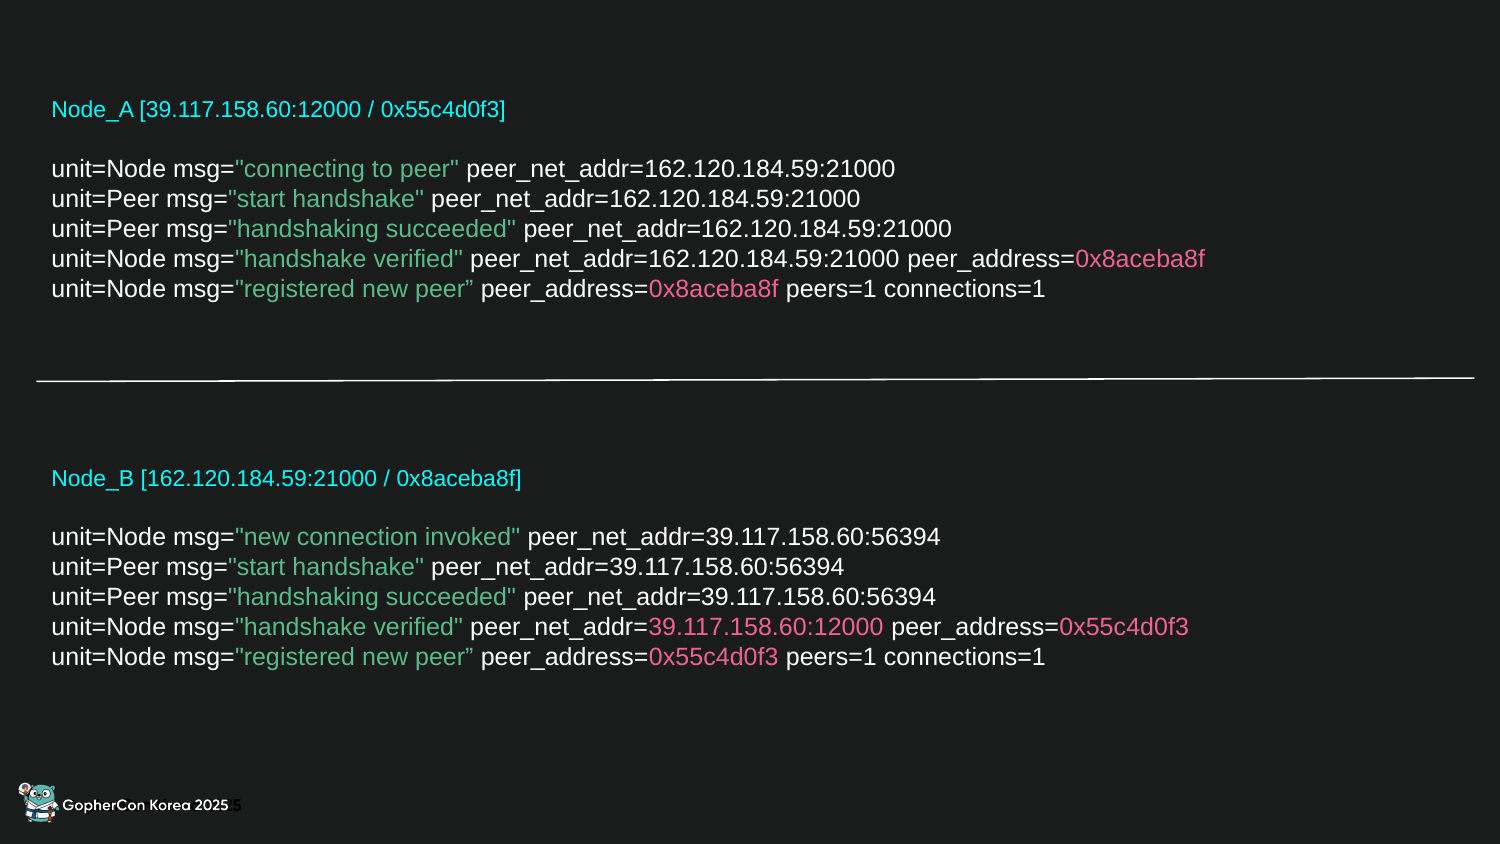

Node_A [39.117.158.60:12000 / 0x55c4d0f3]

unit=Node msg="connecting to peer" peer_net_addr=162.120.184.59:21000
unit=Peer msg="start handshake" peer_net_addr=162.120.184.59:21000
unit=Peer msg="handshaking succeeded" peer_net_addr=162.120.184.59:21000
unit=Node msg="handshake verified" peer_net_addr=162.120.184.59:21000 peer_address=0x8aceba8f
unit=Node msg="registered new peer” peer_address=0x8aceba8f peers=1 connections=1
Node_B [162.120.184.59:21000 / 0x8aceba8f]

unit=Node msg="new connection invoked" peer_net_addr=39.117.158.60:56394
unit=Peer msg="start handshake" peer_net_addr=39.117.158.60:56394
unit=Peer msg="handshaking succeeded" peer_net_addr=39.117.158.60:56394
unit=Node msg="handshake verified" peer_net_addr=39.117.158.60:12000 peer_address=0x55c4d0f3
unit=Node msg="registered new peer” peer_address=0x55c4d0f3 peers=1 connections=1